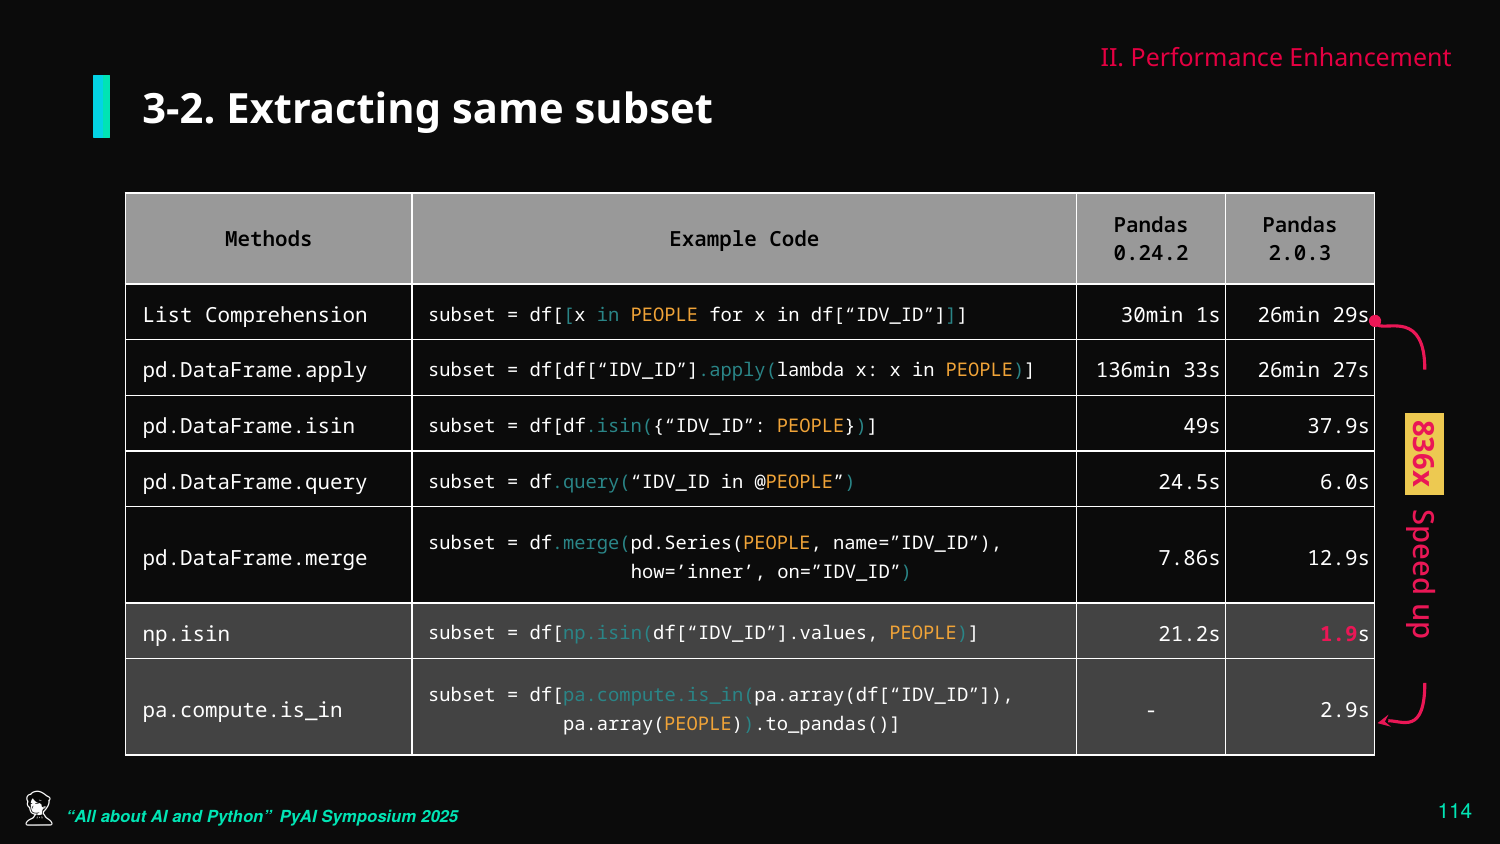

II. Performance Enhancement
# 3-2. Extracting same subset

| Methods | Example Code | Pandas 0.24.2 | Pandas 2.0.3 |
| --- | --- | --- | --- |
| List Comprehension | subset = df[[x in PEOPLE for x in df[“IDV\_ID”]]] | 30min 1s | 26min 29s |
| pd.DataFrame.apply | subset = df[df[“IDV\_ID”].apply(lambda x: x in PEOPLE)] | 136min 33s | 26min 27s |
| pd.DataFrame.isin | subset = df[df.isin({“IDV\_ID”: PEOPLE})] | 49s | 37.9s |
| pd.DataFrame.query | subset = df.query(“IDV\_ID in @PEOPLE”) | 24.5s | 6.0s |
| pd.DataFrame.merge | subset = df.merge(pd.Series(PEOPLE, name=”IDV\_ID”), how=’inner’, on=”IDV\_ID”) | 7.86s | 12.9s |
| np.isin | subset = df[np.isin(df[“IDV\_ID”].values, PEOPLE)] | 21.2s | 1.9s |
| pa.compute.is\_in | subset = df[pa.compute.is\_in(pa.array(df[“IDV\_ID”]), pa.array(PEOPLE)).to\_pandas()] | - | 2.9s |
 836x   Speed up
114